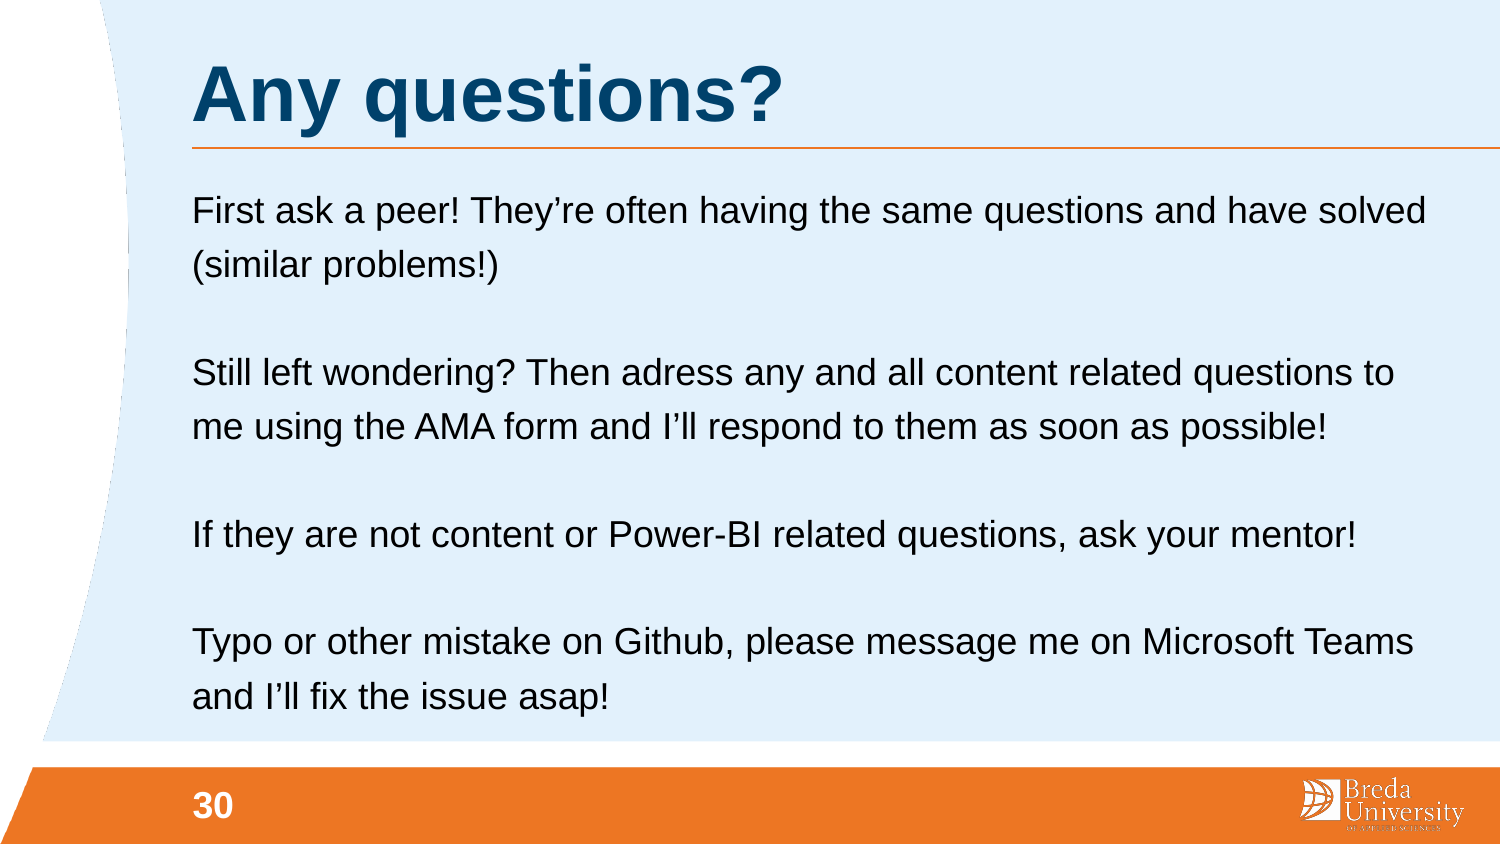

# Any questions?
First ask a peer! They’re often having the same questions and have solved (similar problems!)

Still left wondering? Then adress any and all content related questions to me using the AMA form and I’ll respond to them as soon as possible!

If they are not content or Power-BI related questions, ask your mentor!

Typo or other mistake on Github, please message me on Microsoft Teams and I’ll fix the issue asap!
30